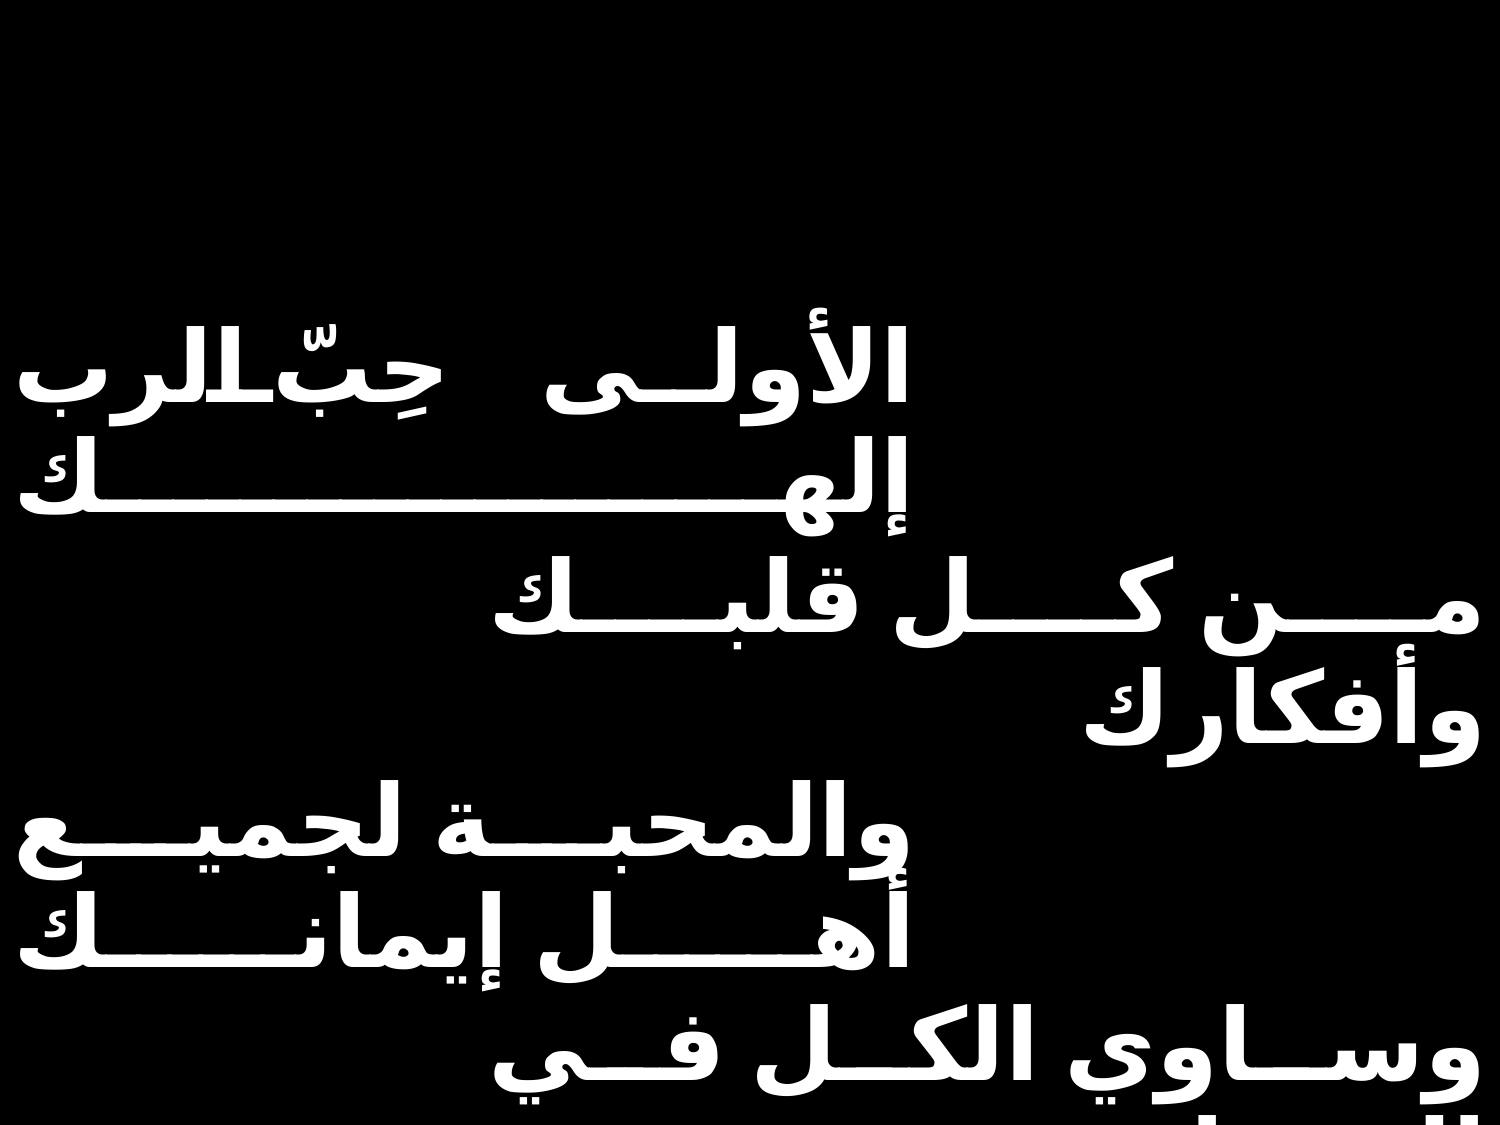

| الأولى حِبّ الرب إلهك |  |  |
| --- | --- | --- |
|  | من كل قلبك وأفكارك |  |
| والمحبة لجميع أهل إيمانك |  |  |
|  | وساوي الكل في الدرجات |  |